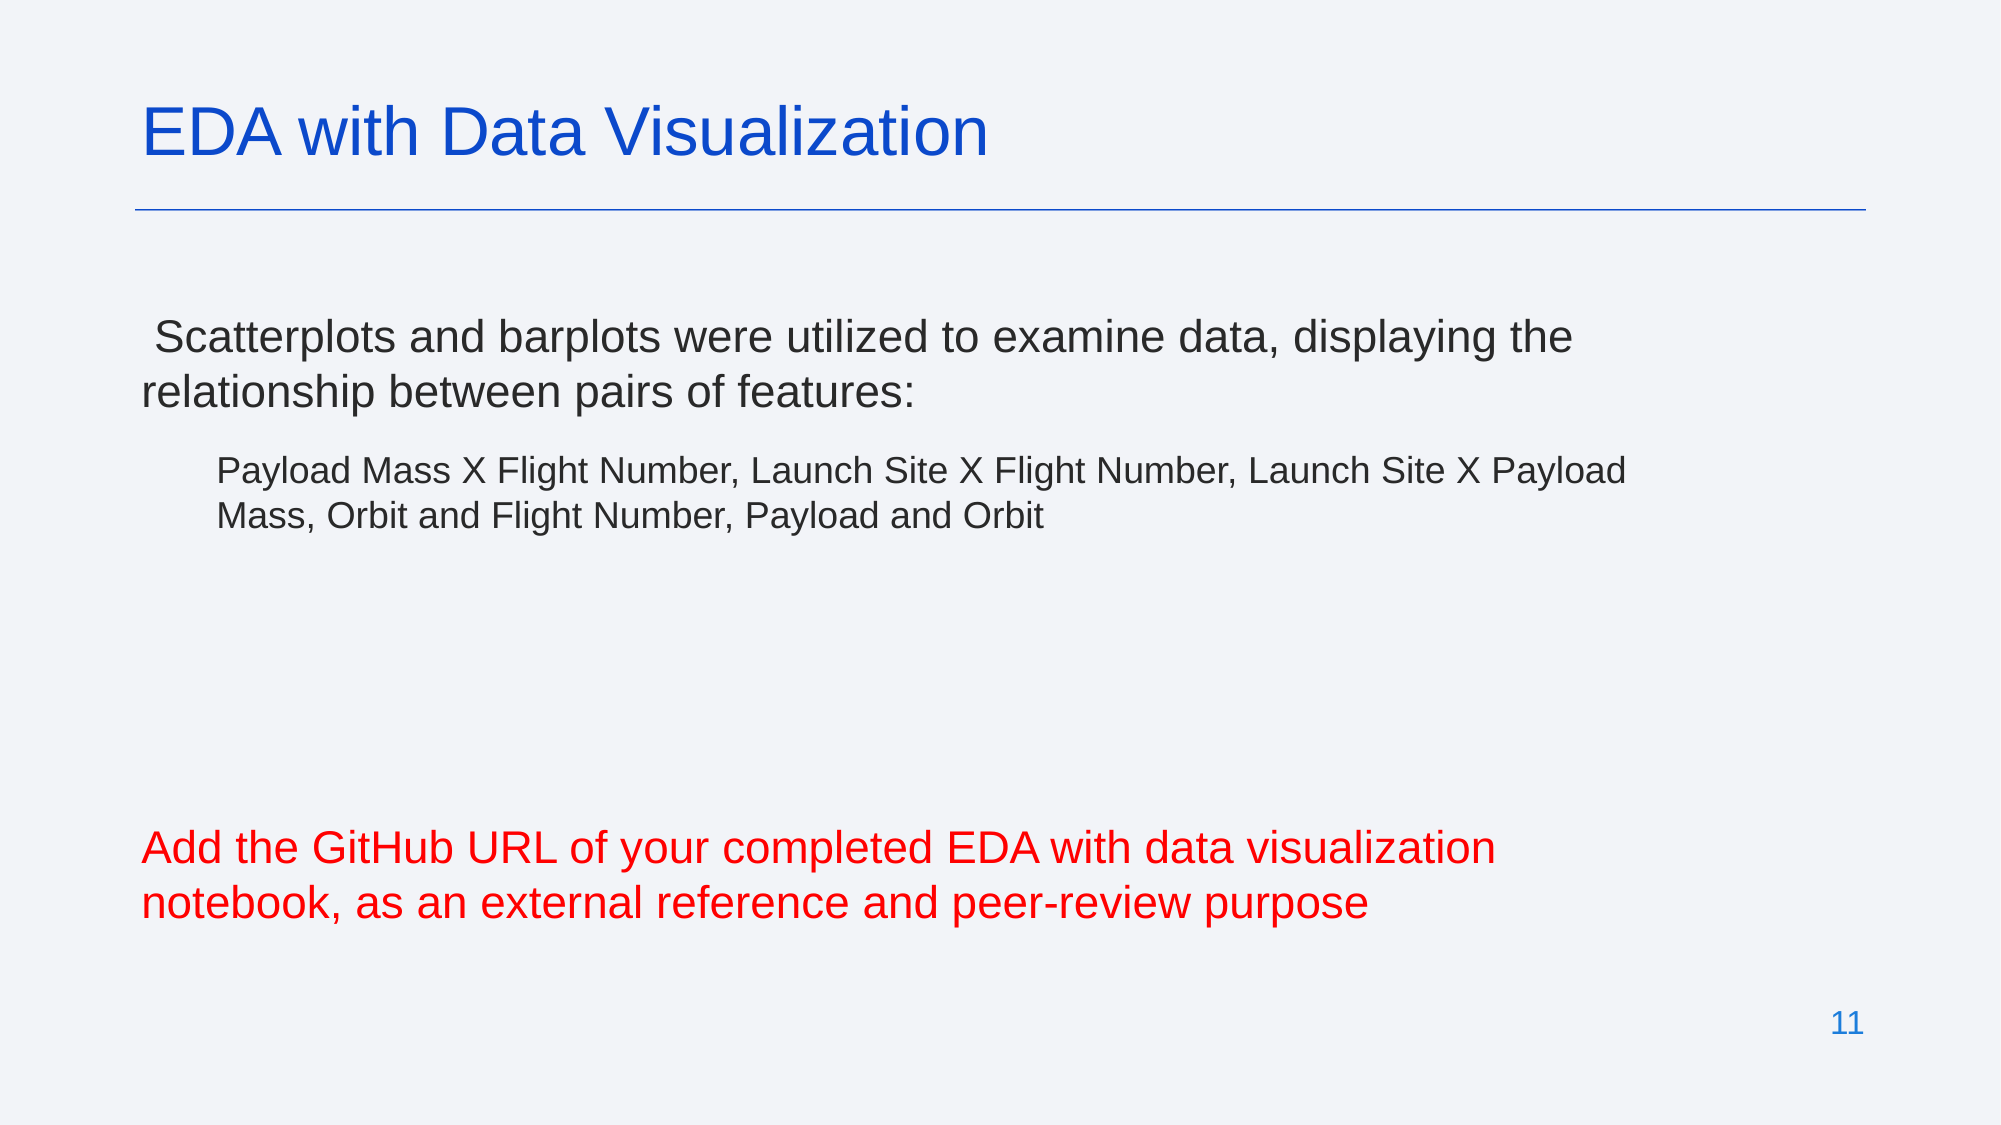

EDA with Data Visualization
 Scatterplots and barplots were utilized to examine data, displaying the relationship between pairs of features:
Payload Mass X Flight Number, Launch Site X Flight Number, Launch Site X Payload Mass, Orbit and Flight Number, Payload and Orbit

Add the GitHub URL of your completed EDA with data visualization notebook, as an external reference and peer-review purpose

11